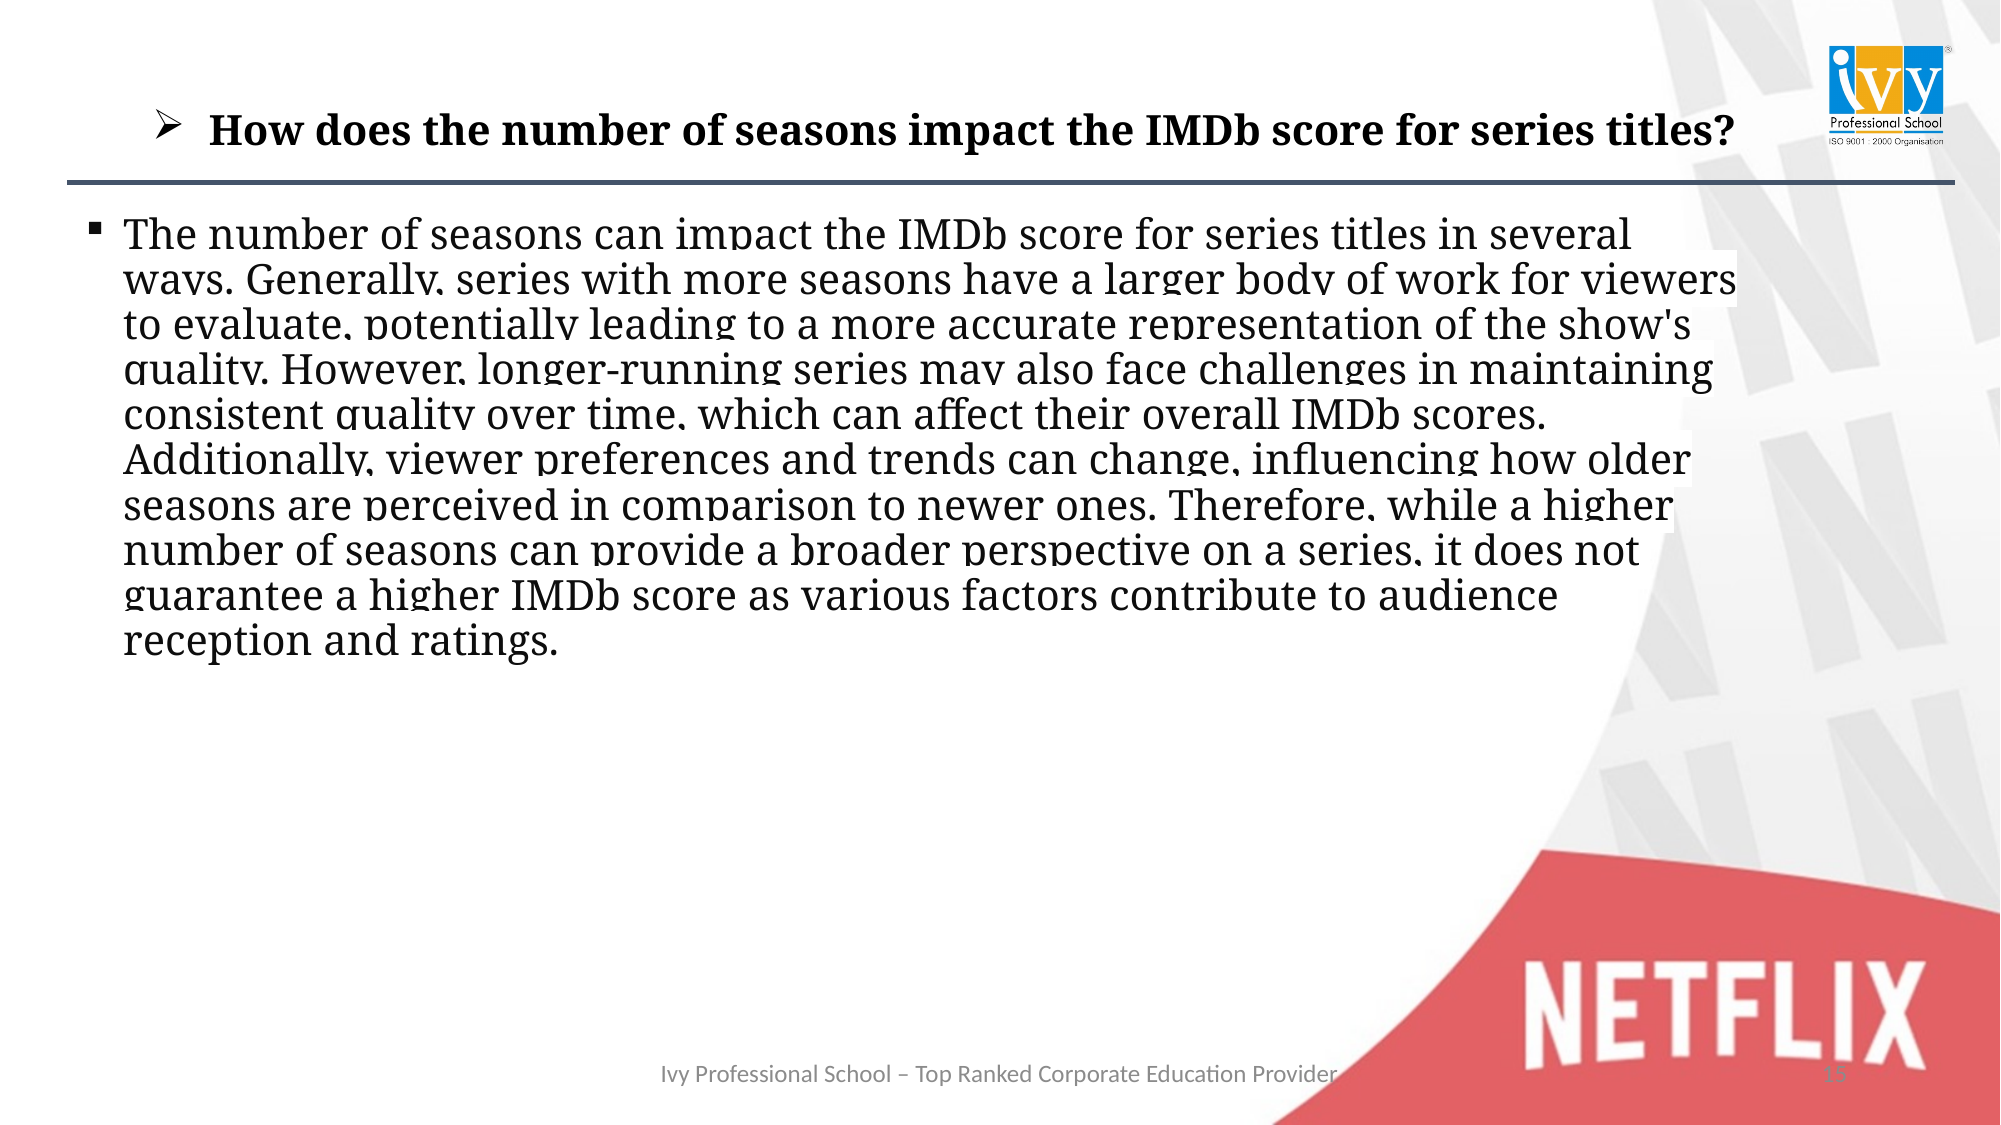

# How does the number of seasons impact the IMDb score for series titles?

The number of seasons can impact the IMDb score for series titles in several ways. Generally, series with more seasons have a larger body of work for viewers to evaluate, potentially leading to a more accurate representation of the show's quality. However, longer-running series may also face challenges in maintaining consistent quality over time, which can affect their overall IMDb scores. Additionally, viewer preferences and trends can change, influencing how older seasons are perceived in comparison to newer ones. Therefore, while a higher number of seasons can provide a broader perspective on a series, it does not guarantee a higher IMDb score as various factors contribute to audience reception and ratings.
15